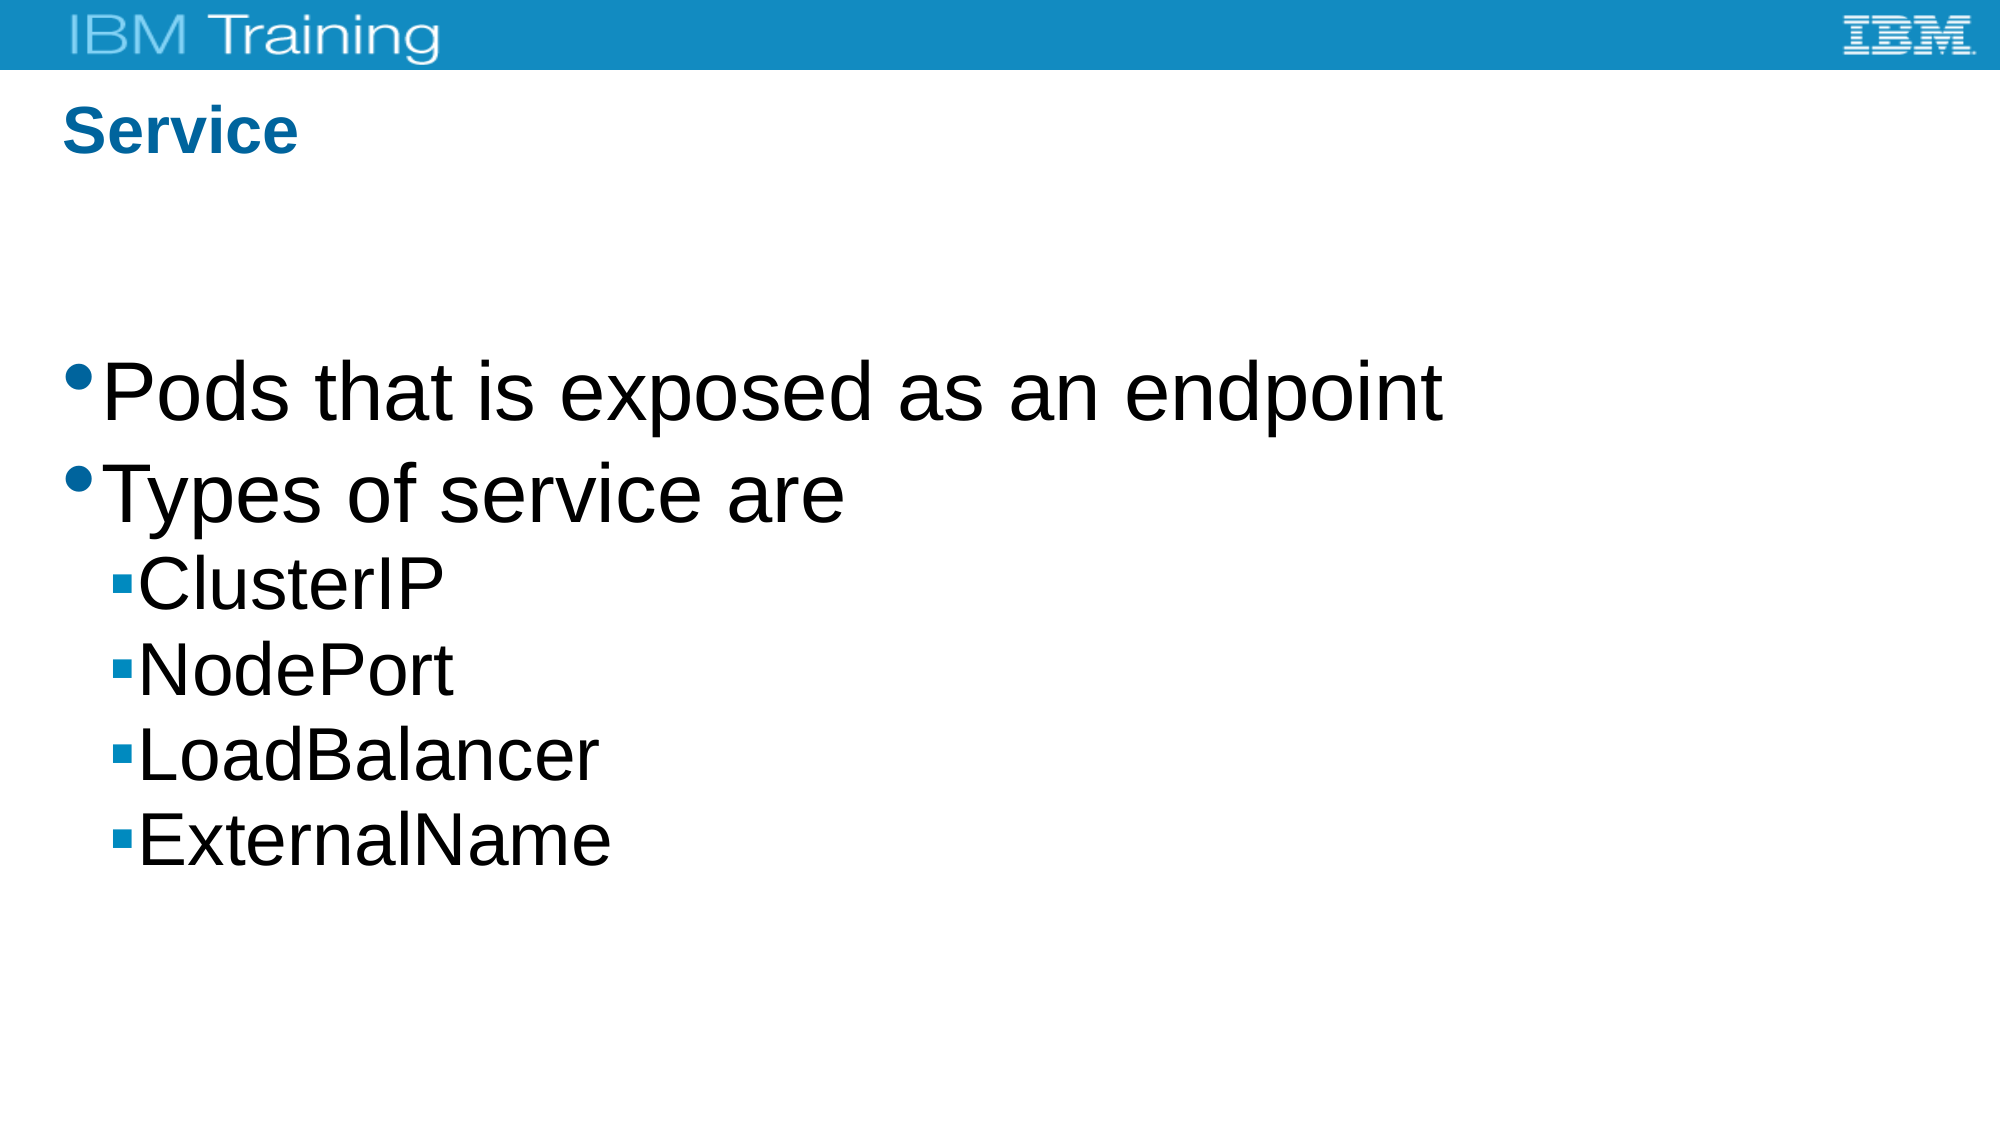

# Service
Pods that is exposed as an endpoint
Types of service are
ClusterIP
NodePort
LoadBalancer
ExternalName